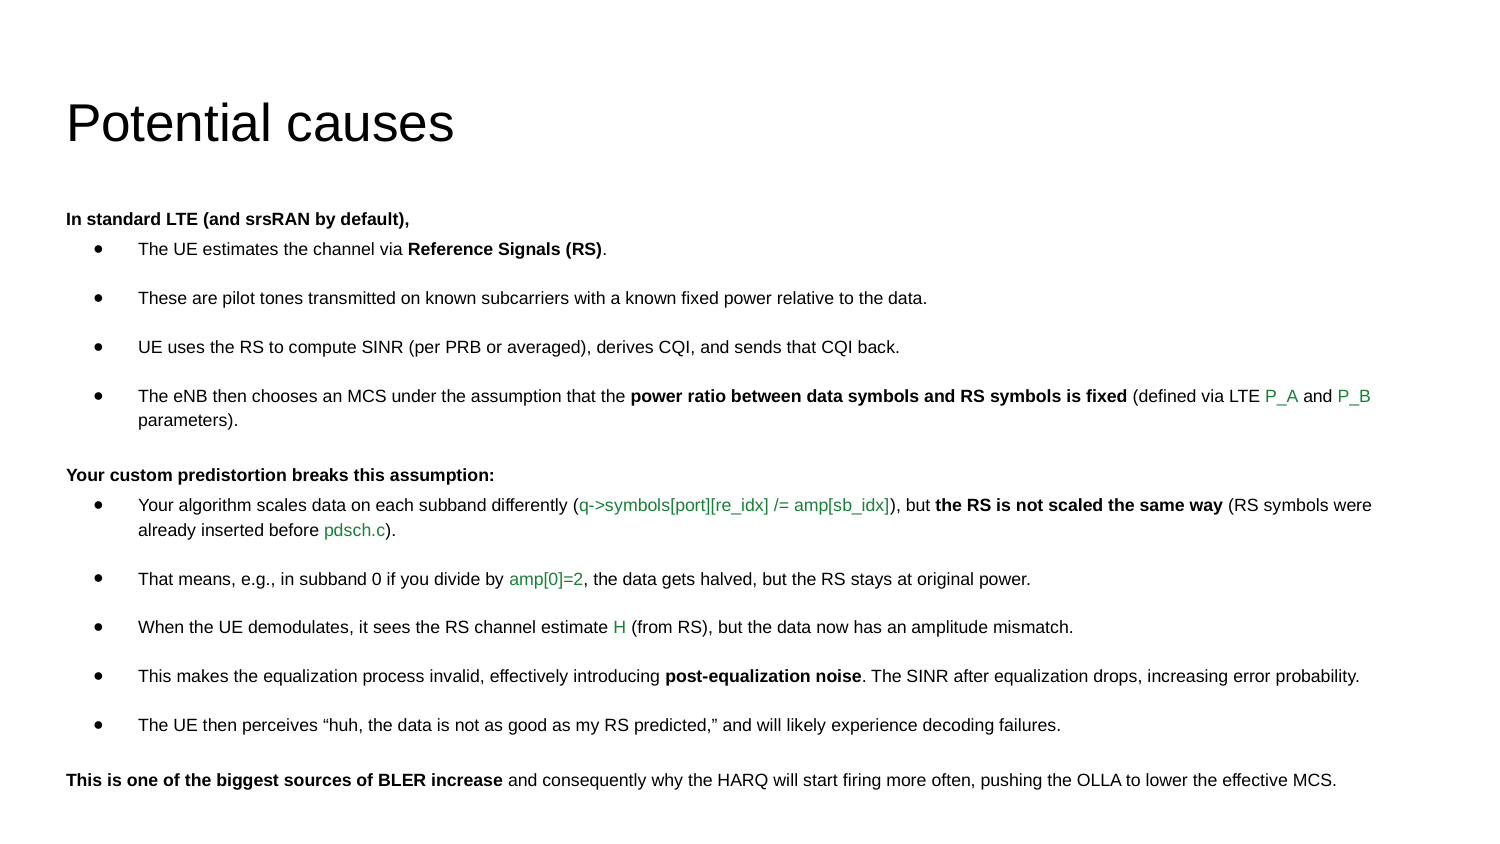

# Potential causes
In standard LTE (and srsRAN by default),
The UE estimates the channel via Reference Signals (RS).
These are pilot tones transmitted on known subcarriers with a known fixed power relative to the data.
UE uses the RS to compute SINR (per PRB or averaged), derives CQI, and sends that CQI back.
The eNB then chooses an MCS under the assumption that the power ratio between data symbols and RS symbols is fixed (defined via LTE P_A and P_B parameters).
Your custom predistortion breaks this assumption:
Your algorithm scales data on each subband differently (q->symbols[port][re_idx] /= amp[sb_idx]), but the RS is not scaled the same way (RS symbols were already inserted before pdsch.c).
That means, e.g., in subband 0 if you divide by amp[0]=2, the data gets halved, but the RS stays at original power.
When the UE demodulates, it sees the RS channel estimate H (from RS), but the data now has an amplitude mismatch.
This makes the equalization process invalid, effectively introducing post-equalization noise. The SINR after equalization drops, increasing error probability.
The UE then perceives “huh, the data is not as good as my RS predicted,” and will likely experience decoding failures.
This is one of the biggest sources of BLER increase and consequently why the HARQ will start firing more often, pushing the OLLA to lower the effective MCS.